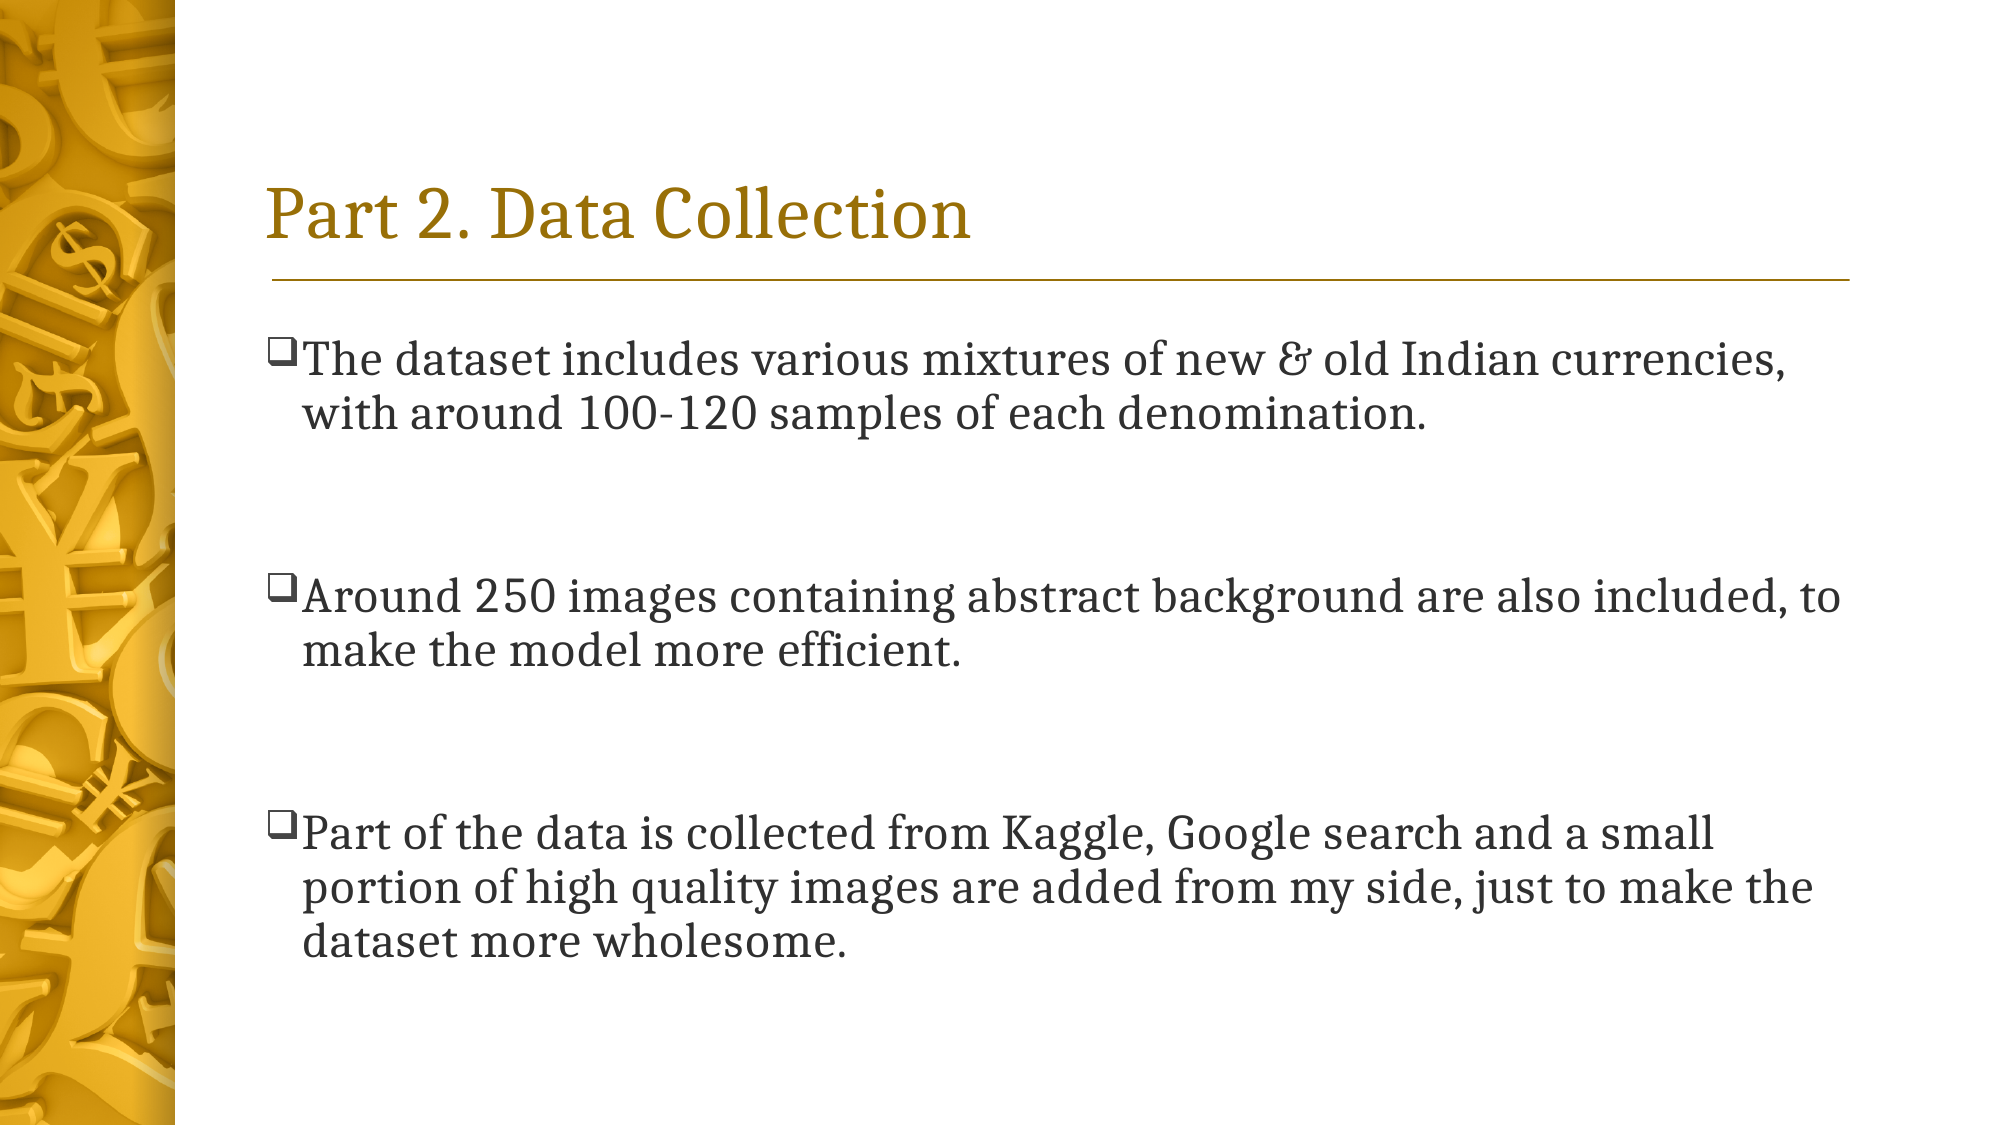

# Part 2. Data Collection
The dataset includes various mixtures of new & old Indian currencies, with around 100-120 samples of each denomination.

Around 250 images containing abstract background are also included, to make the model more efficient.

Part of the data is collected from Kaggle, Google search and a small portion of high quality images are added from my side, just to make the dataset more wholesome.